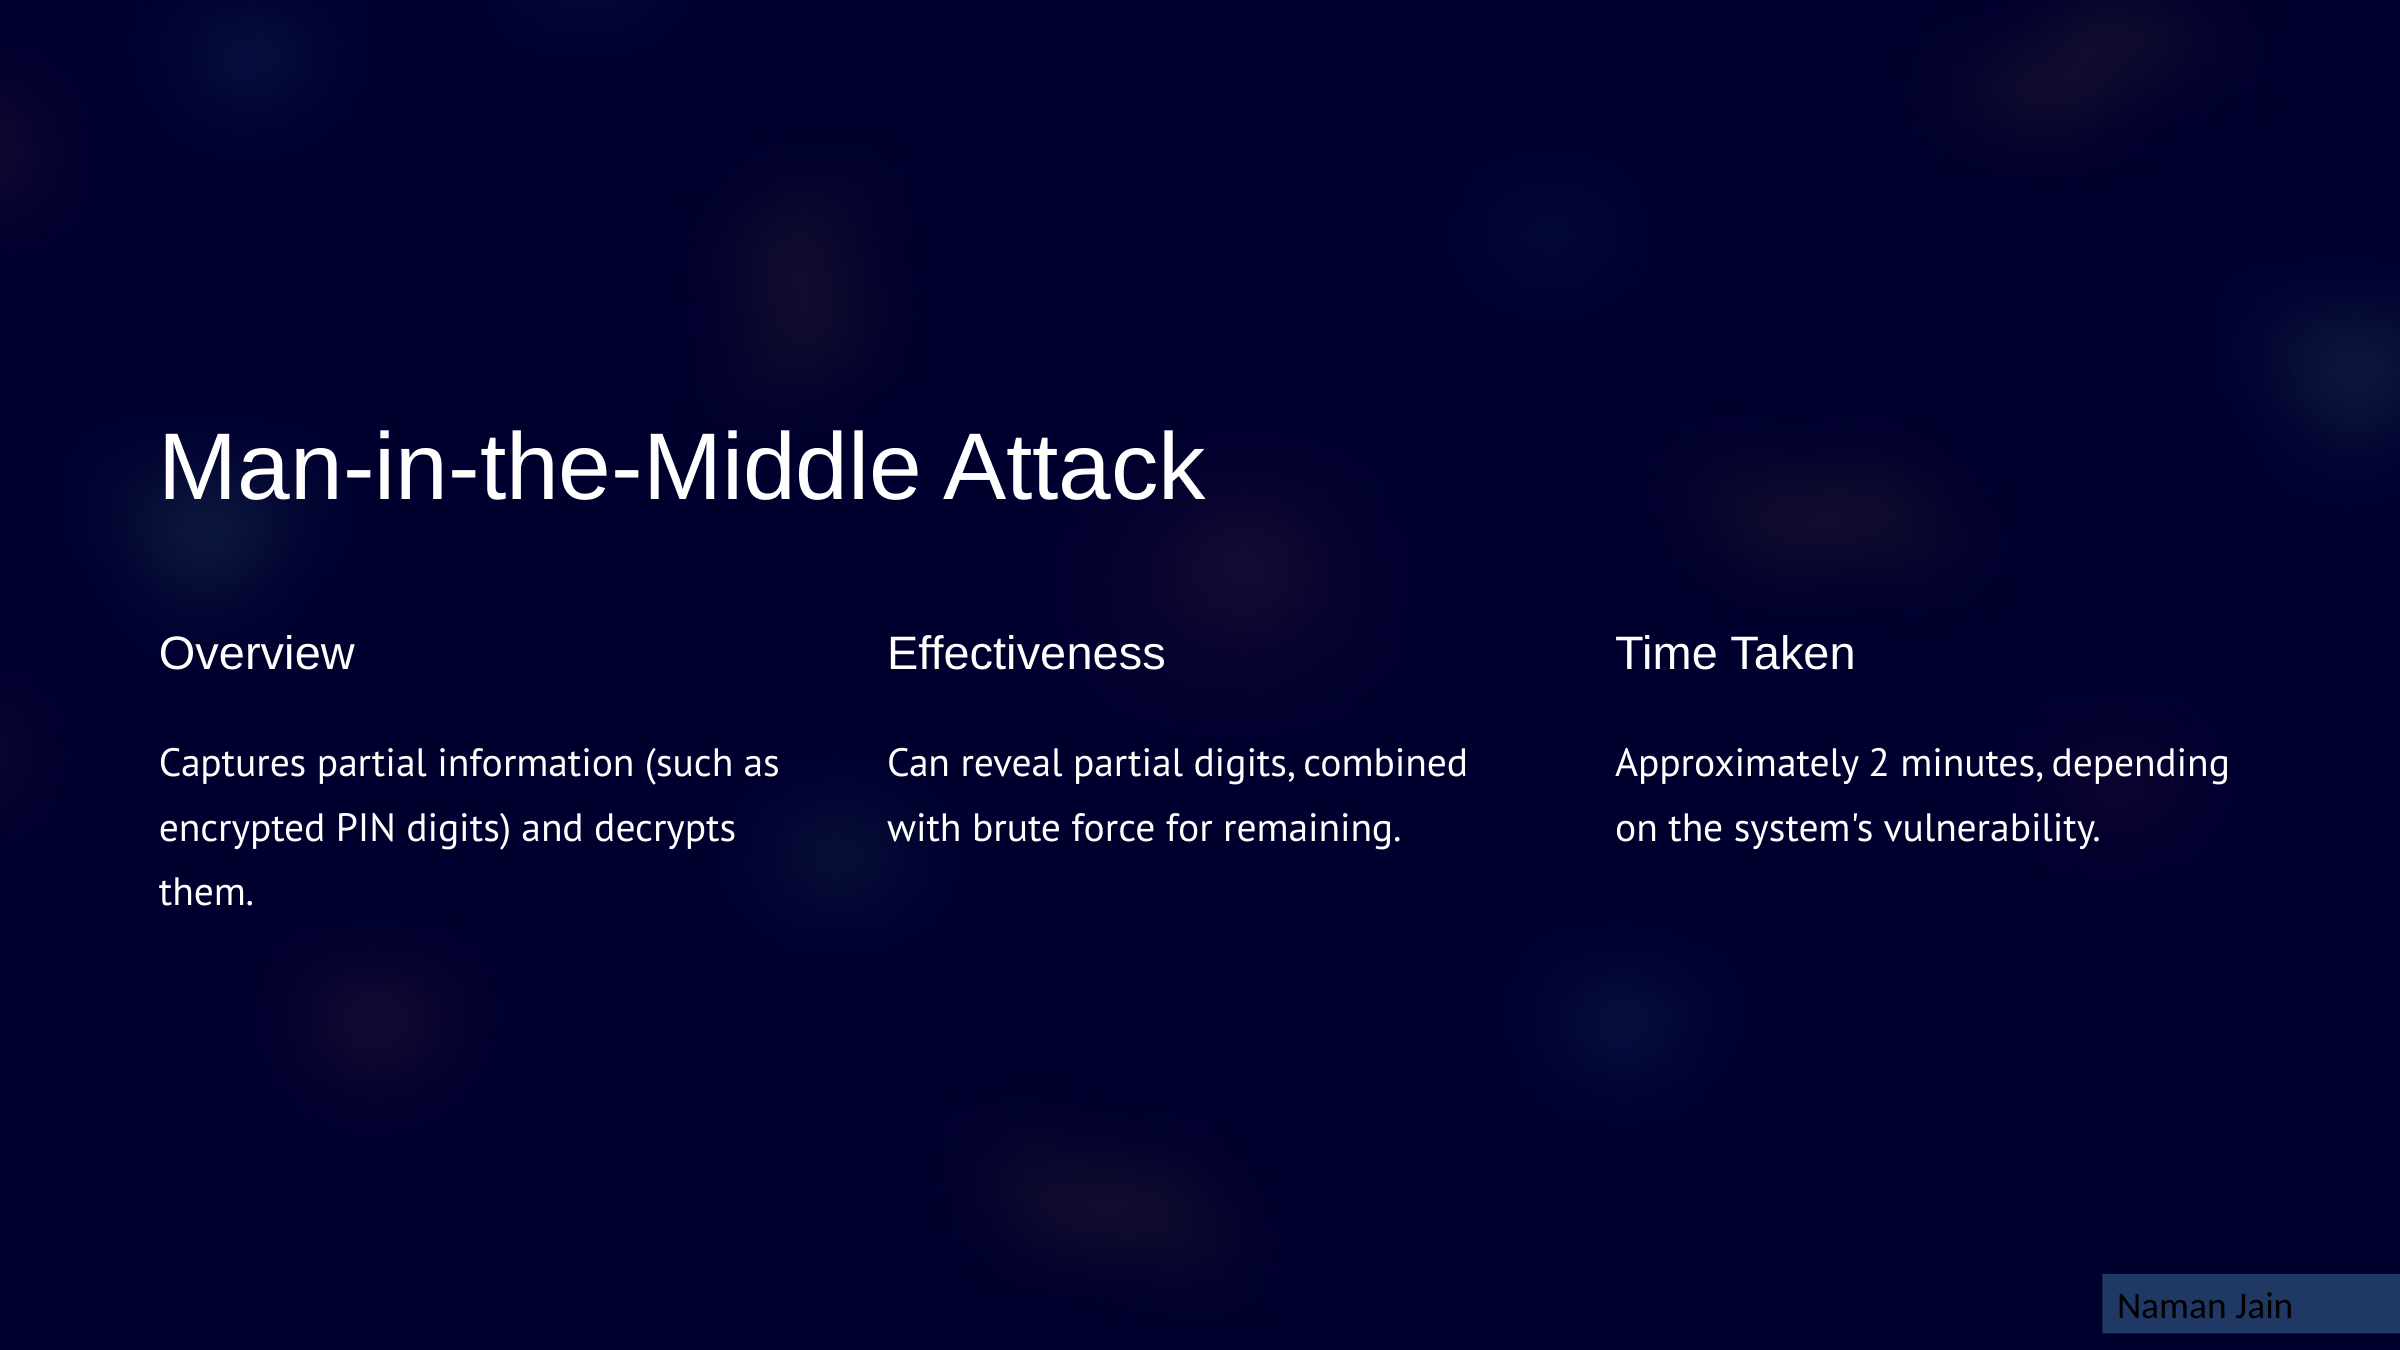

Man-in-the-Middle Attack
Overview
Effectiveness
Time Taken
Captures partial information (such as encrypted PIN digits) and decrypts them.
Can reveal partial digits, combined with brute force for remaining.
Approximately 2 minutes, depending on the system's vulnerability.
Naman Jain